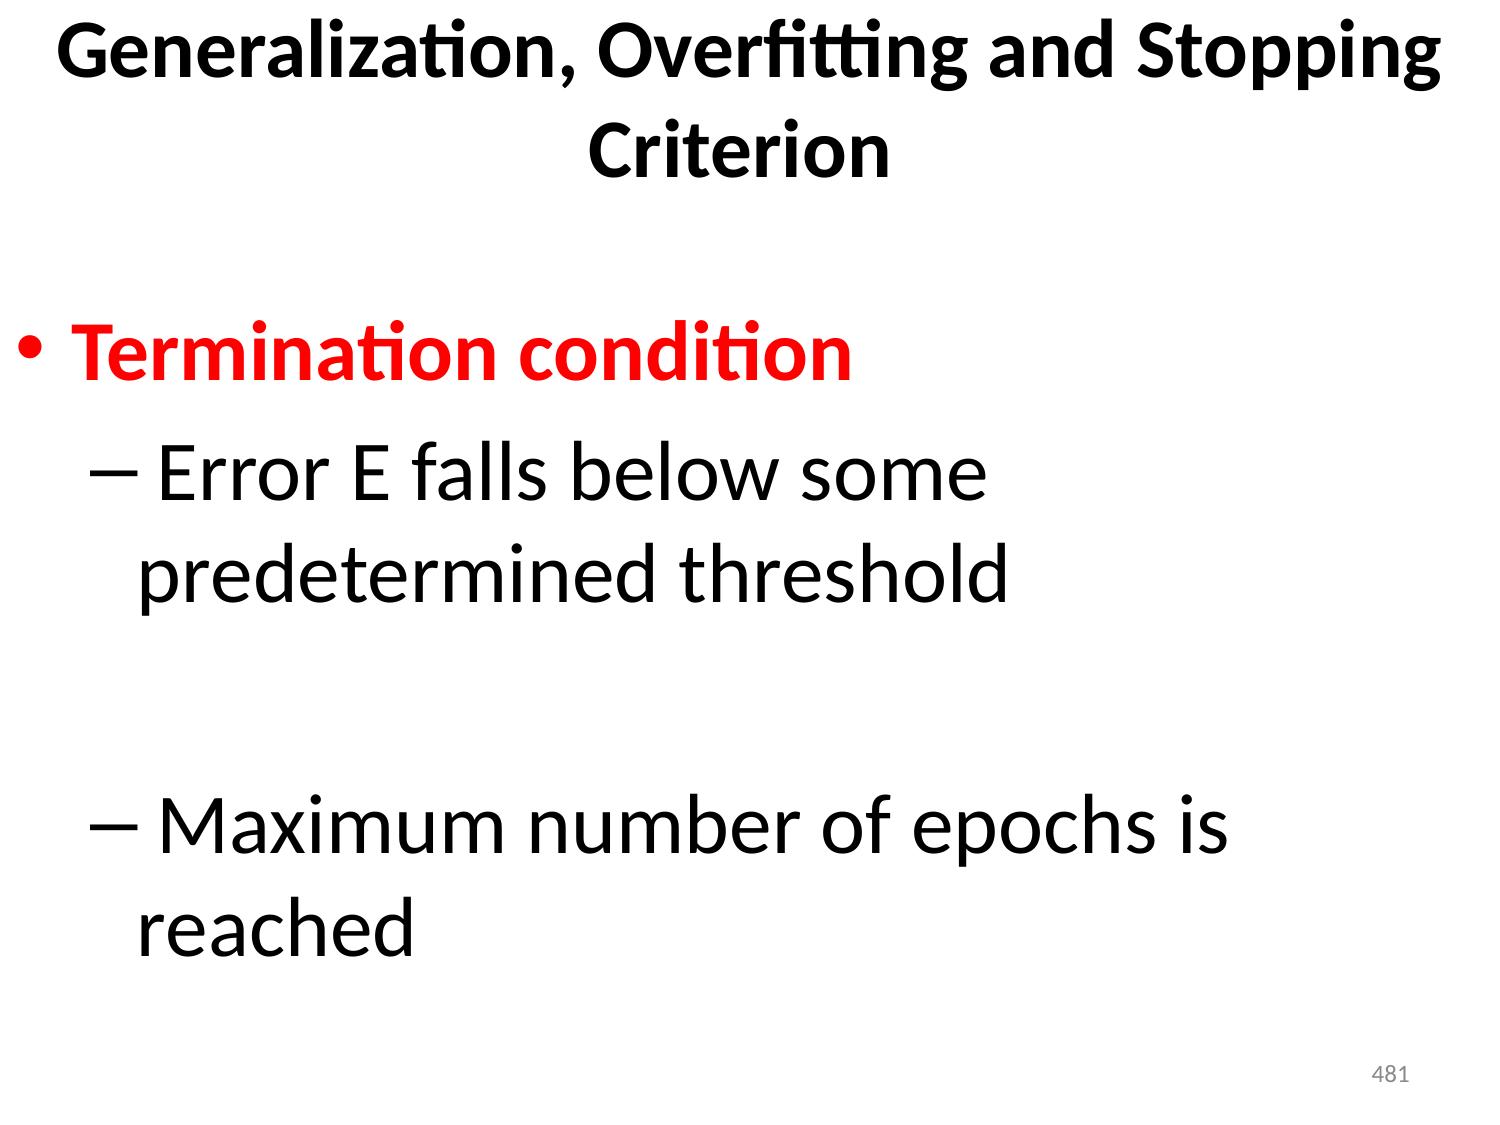

# Generalization, Overfitting and Stopping Criterion
Termination condition
 Error E falls below some predetermined threshold

 Maximum number of epochs is reached

481